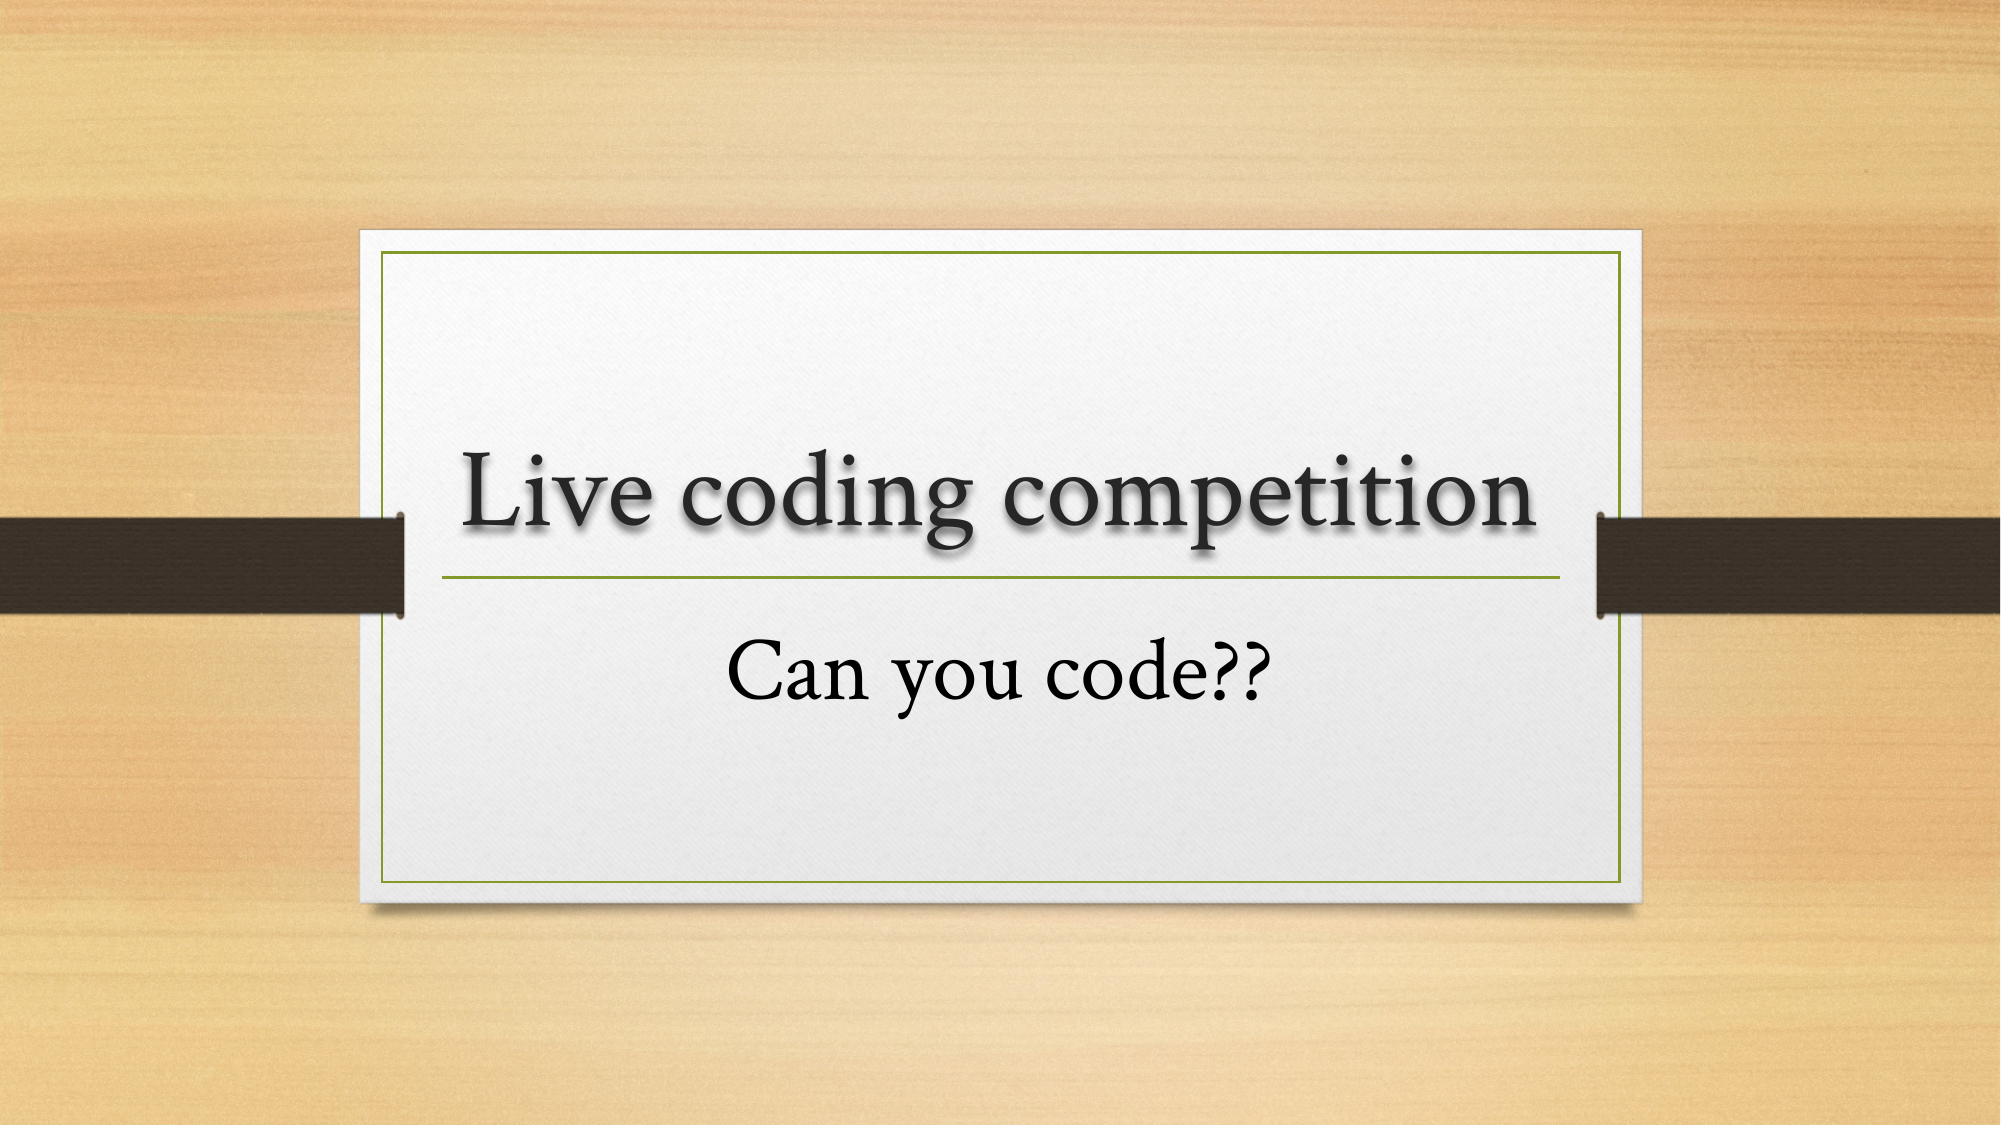

# Live coding competition
Can you code??